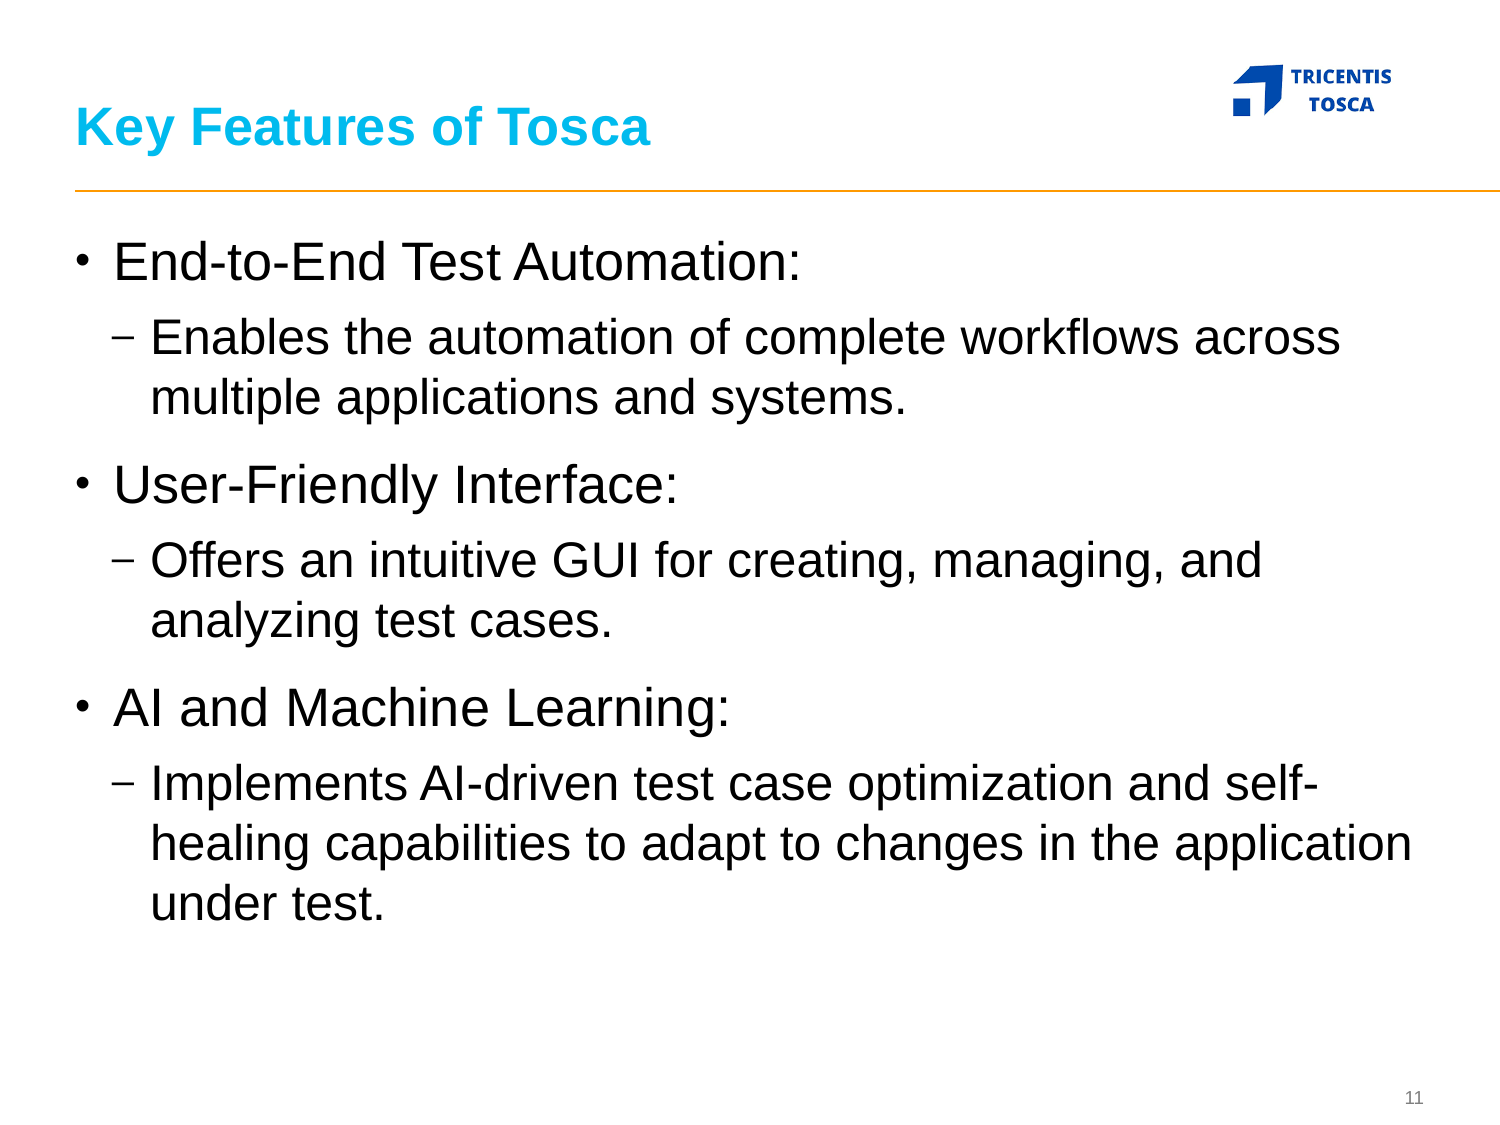

# Key Features of Tosca
End-to-End Test Automation:
Enables the automation of complete workflows across multiple applications and systems.
User-Friendly Interface:
Offers an intuitive GUI for creating, managing, and analyzing test cases.
AI and Machine Learning:
Implements AI-driven test case optimization and self-healing capabilities to adapt to changes in the application under test.